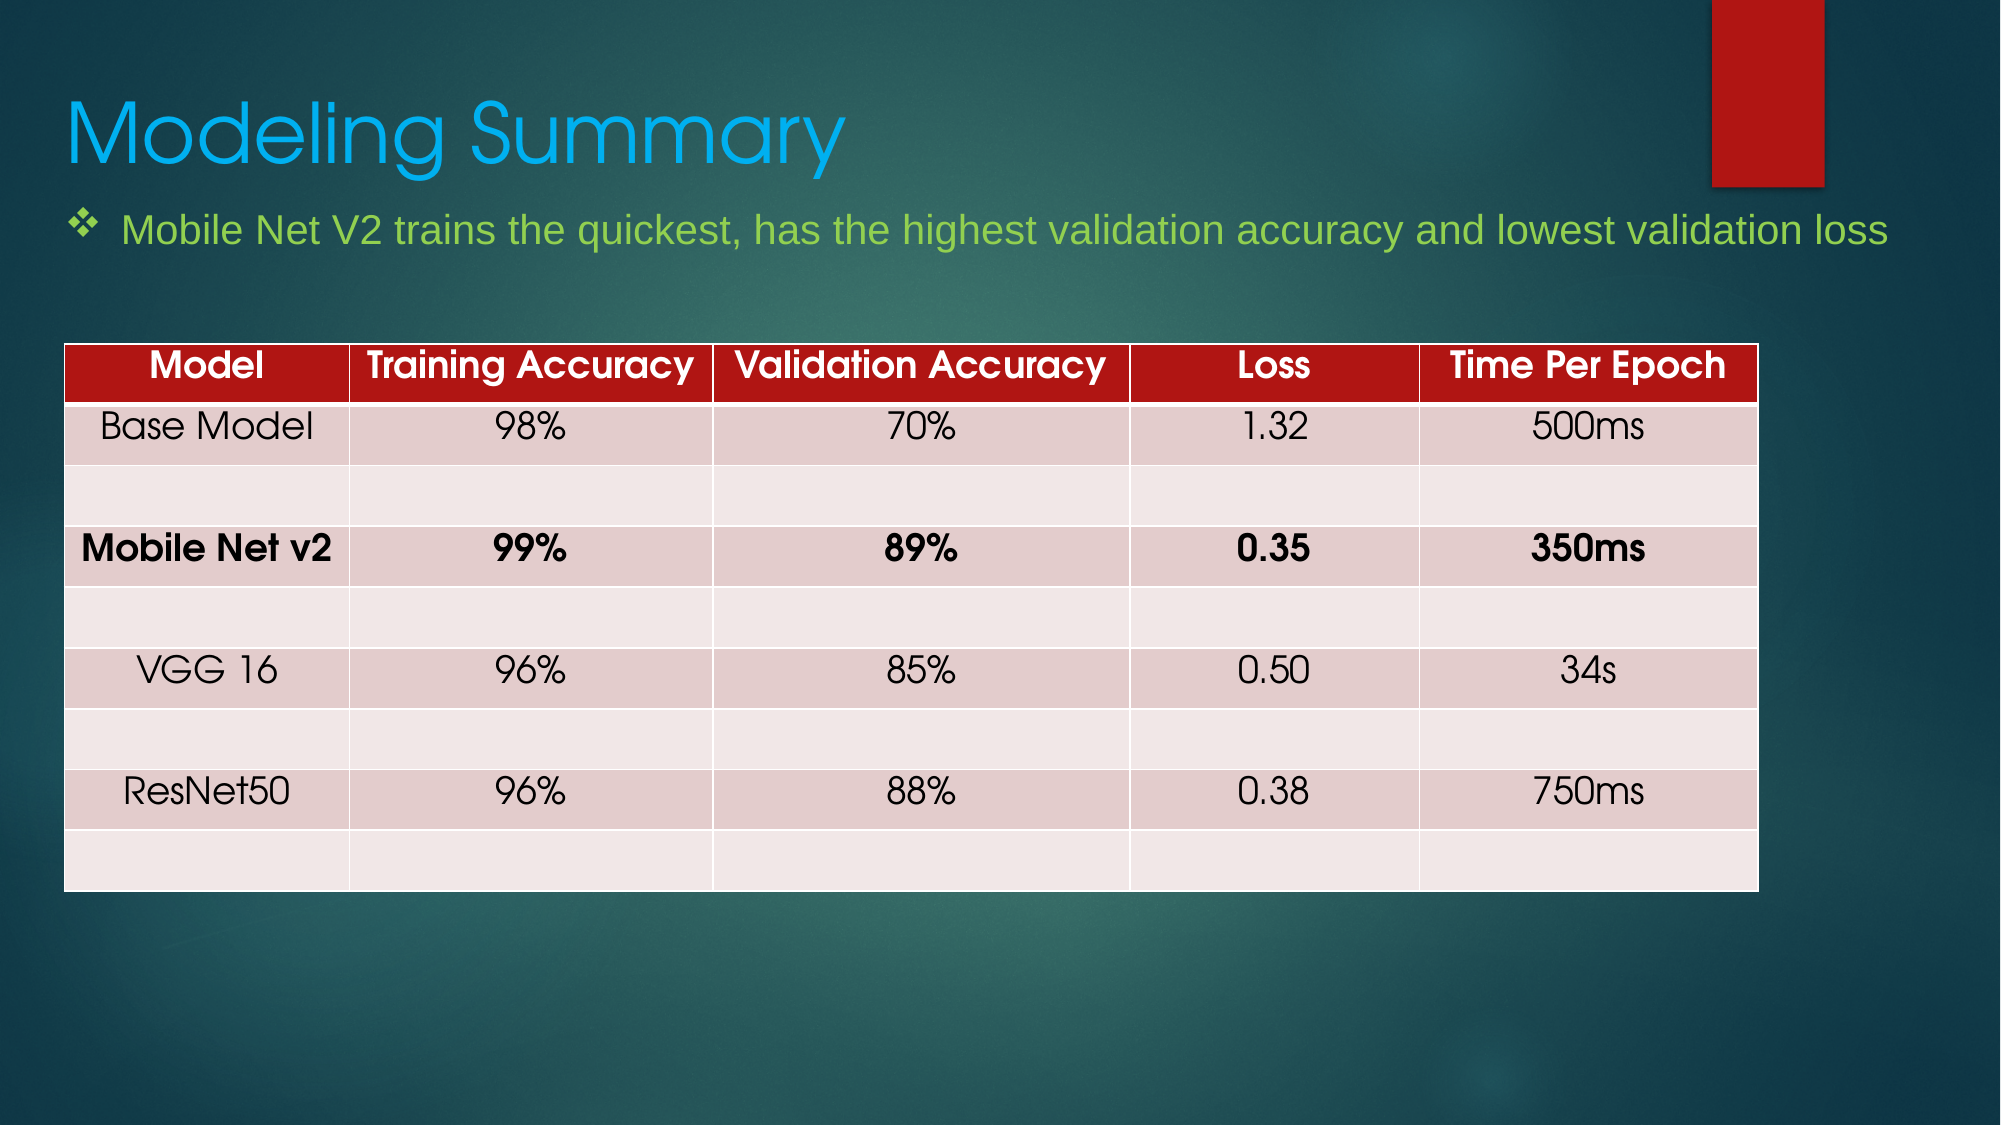

# Modeling Summary
Mobile Net V2 trains the quickest, has the highest validation accuracy and lowest validation loss

| Model | Training Accuracy | Validation Accuracy | Loss | Time Per Epoch |
| --- | --- | --- | --- | --- |
| Base Model | 98% | 70% | 1.32 | 500ms |
|  |  |  |  |  |
| Mobile Net v2 | 99% | 89% | 0.35 | 350ms |
|  |  |  |  |  |
| VGG 16 | 96% | 85% | 0.50 | 34s |
|  |  |  |  |  |
| ResNet50 | 96% | 88% | 0.38 | 750ms |
|  |  |  |  |  |